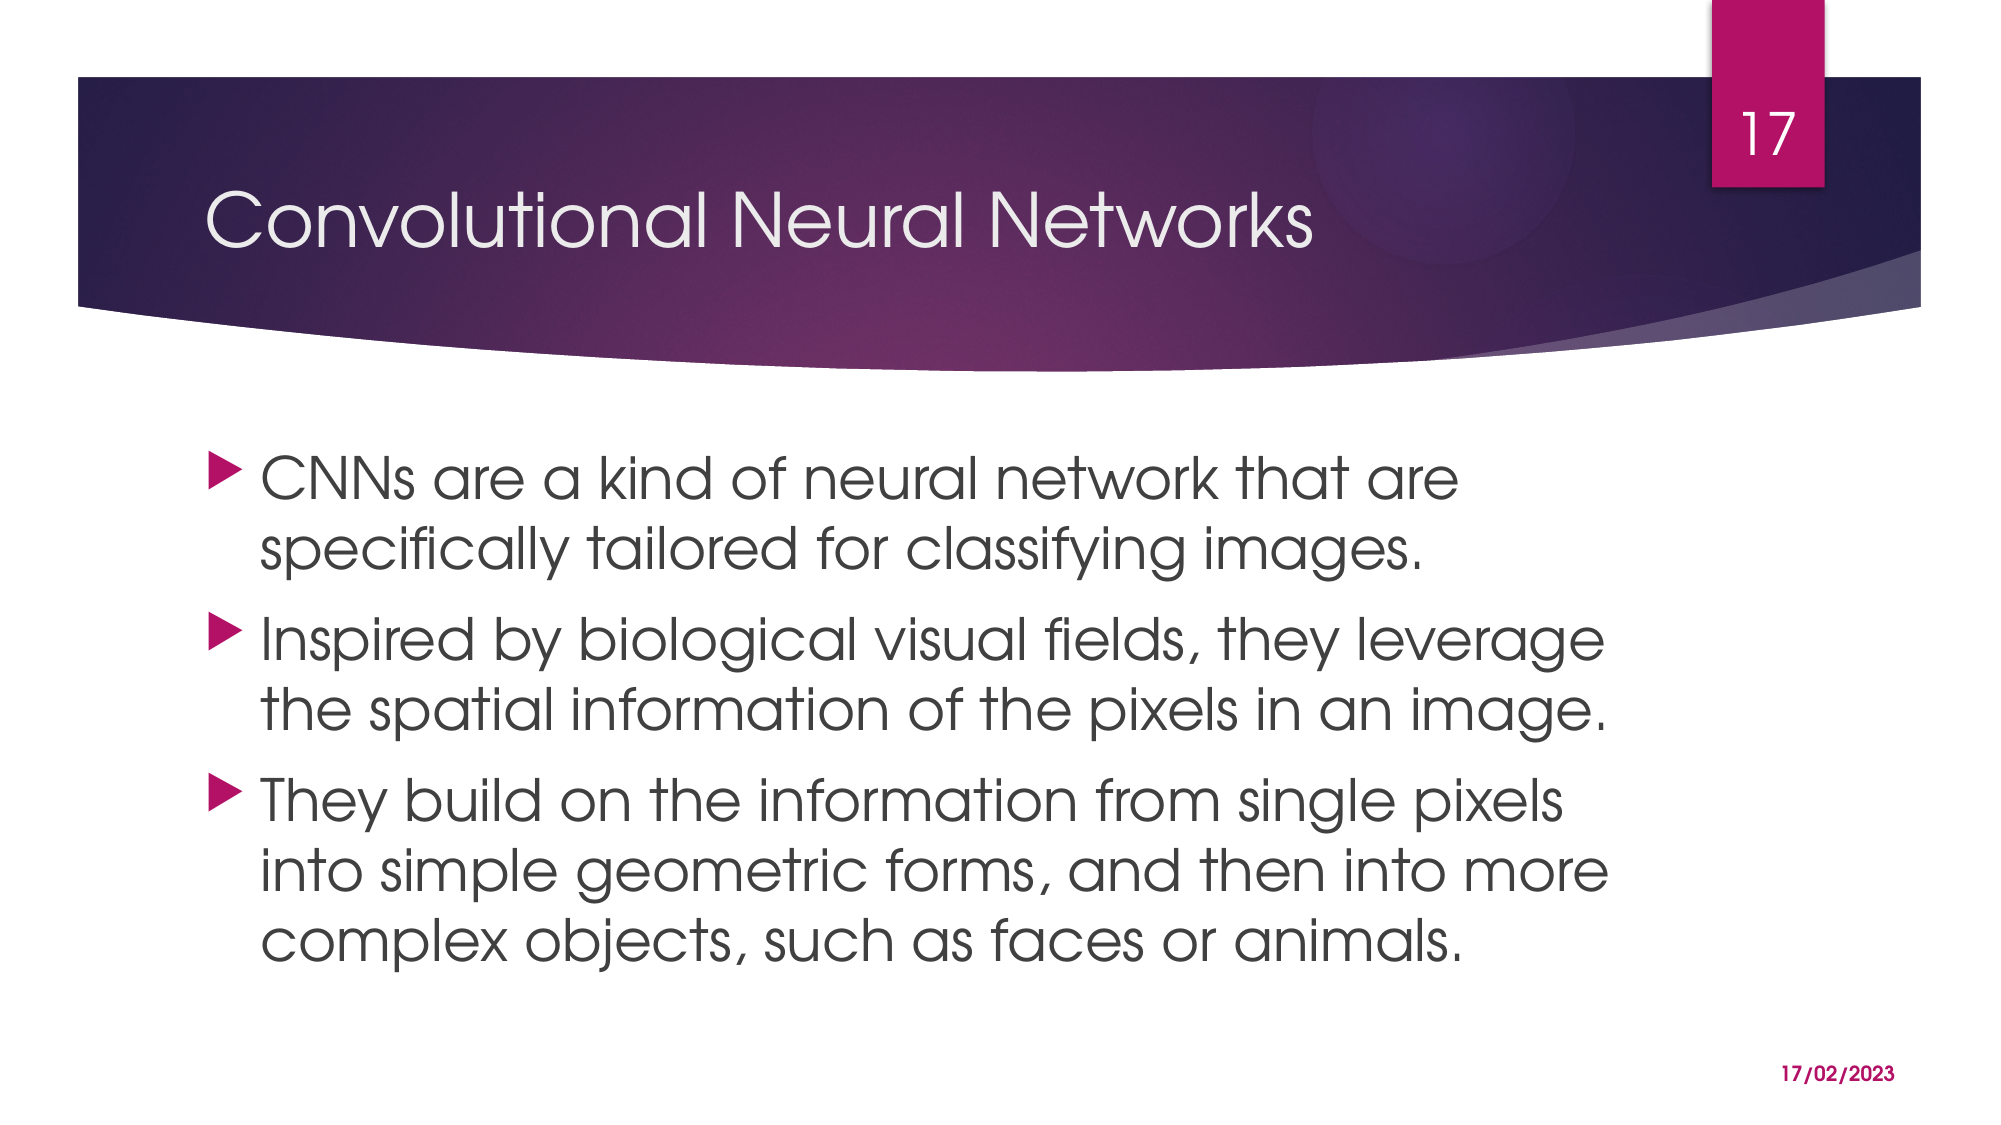

17
# Convolutional Neural Networks
CNNs are a kind of neural network that are specifically tailored for classifying images.
Inspired by biological visual fields, they leverage the spatial information of the pixels in an image.
They build on the information from single pixels into simple geometric forms, and then into more complex objects, such as faces or animals.
17/02/2023